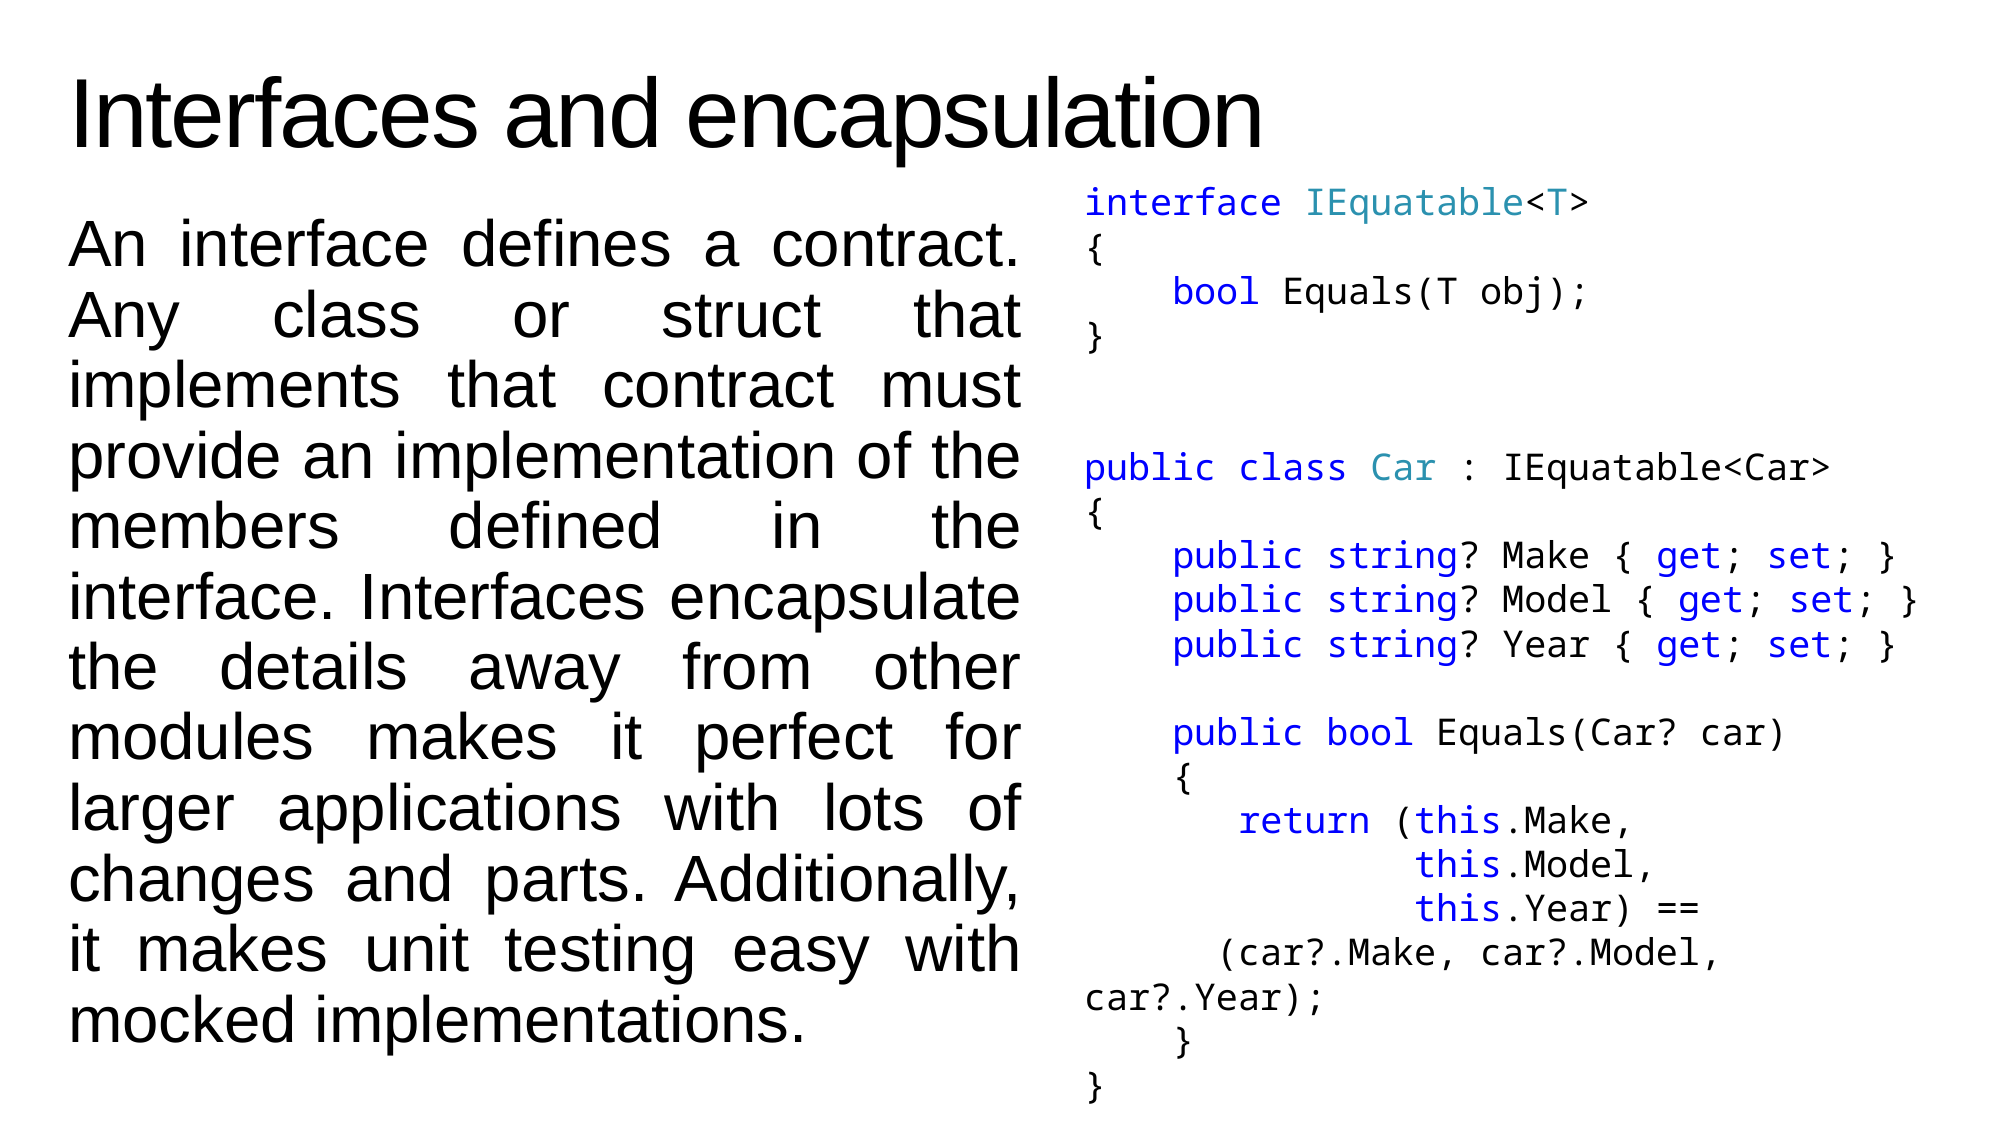

# Interfaces and encapsulation
interface IEquatable<T>
{
    bool Equals(T obj);
}

public class Car : IEquatable<Car>
{
    public string? Make { get; set; }
    public string? Model { get; set; }
    public string? Year { get; set; }

    public bool Equals(Car? car)
    {
       return (this.Make,
               this.Model,
               this.Year) ==
      (car?.Make, car?.Model, car?.Year);
    }
}
An interface defines a contract. Any class or struct that implements that contract must provide an implementation of the members defined in the interface. Interfaces encapsulate the details away from other modules makes it perfect for larger applications with lots of changes and parts. Additionally, it makes unit testing easy with mocked implementations.